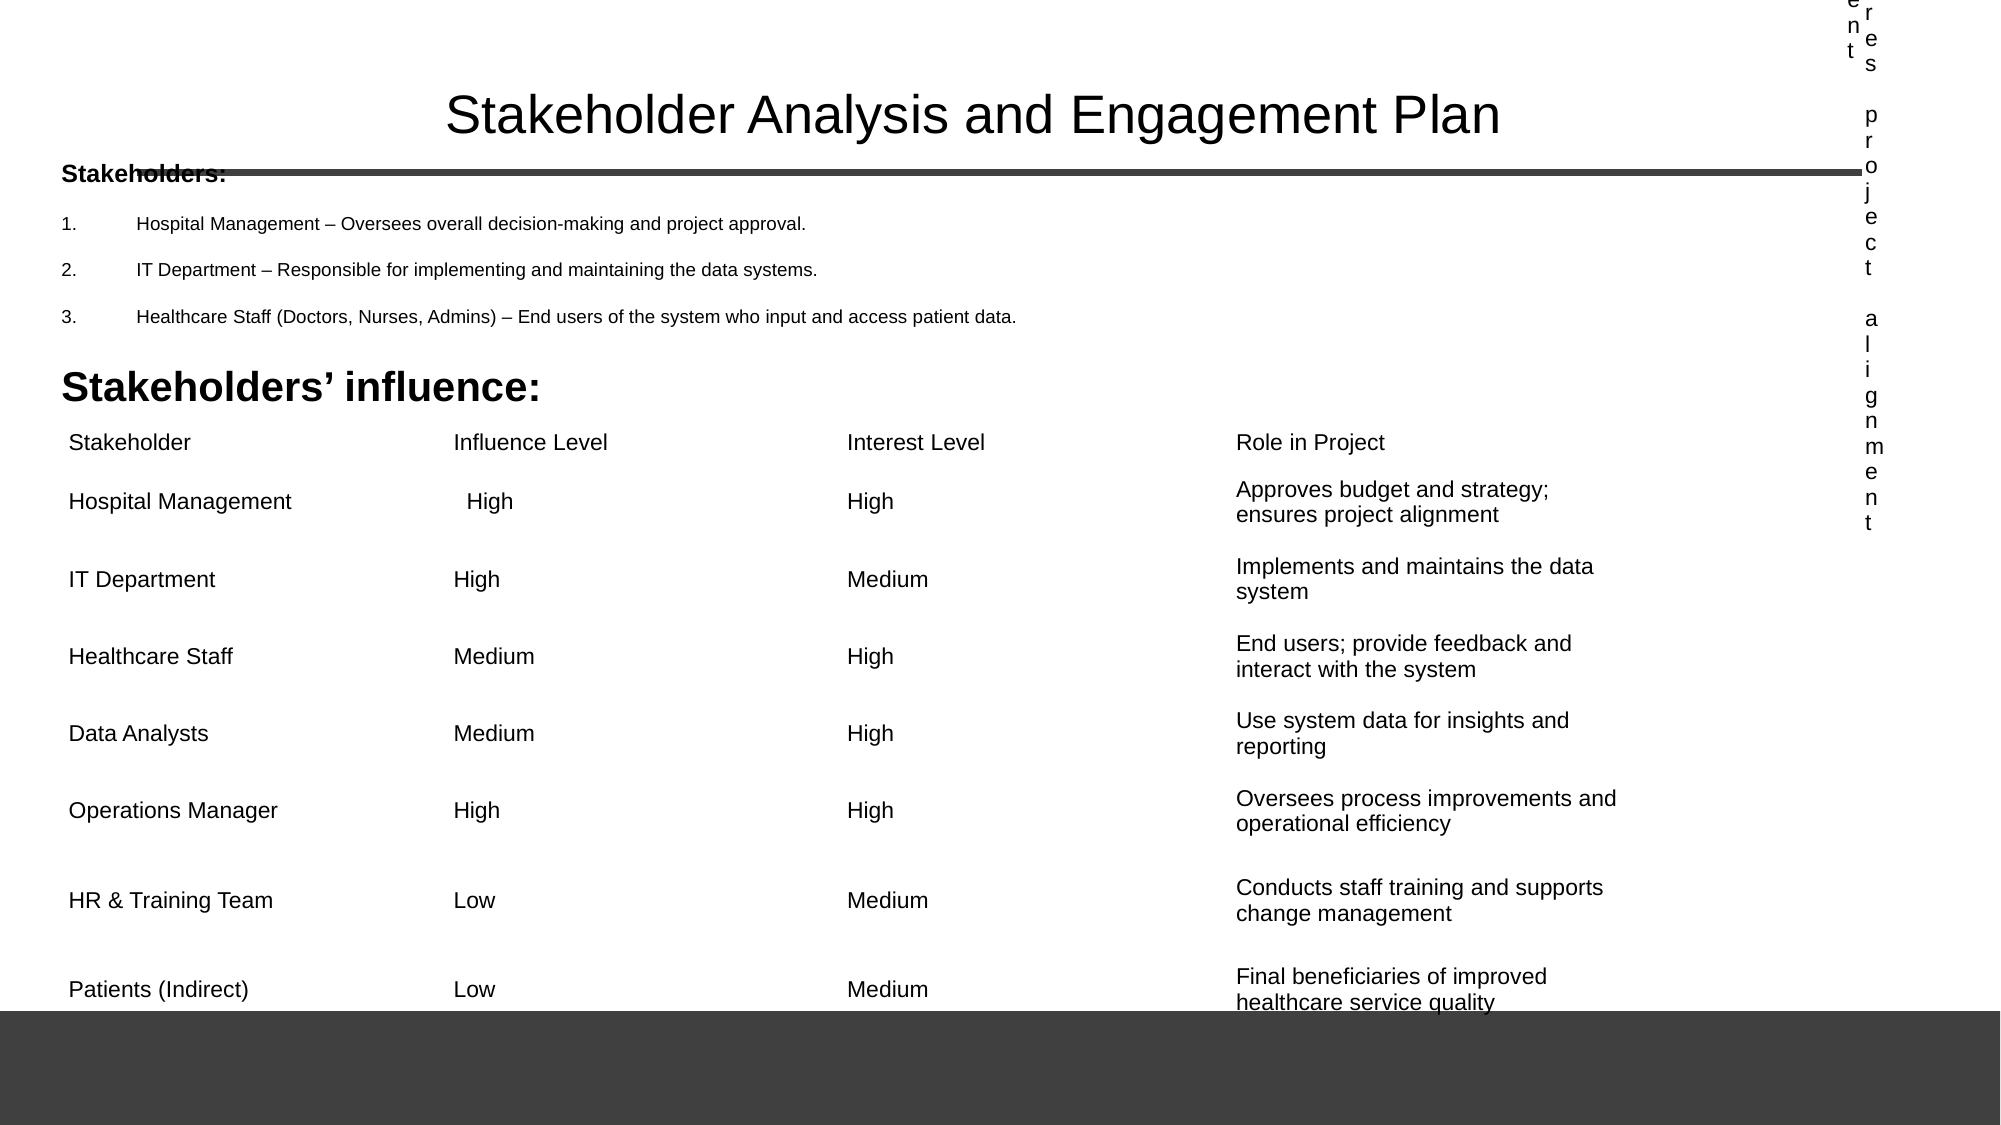

| Hospital Management | High | High | Approves budget and strategy; ensures project alignment |
| --- | --- | --- | --- |
# Stakeholder Analysis and Engagement Plan
Stakeholders:
Hospital Management – Oversees overall decision-making and project approval.
IT Department – Responsible for implementing and maintaining the data systems.
Healthcare Staff (Doctors, Nurses, Admins) – End users of the system who input and access patient data.
Stakeholders’ influence:

|  | Stakeholder | Influence Level | Interest Level | Role in Project |
| --- | --- | --- | --- | --- |
|  | Hospital Management | High | High | Approves budget and strategy; ensures project alignment |
|  | IT Department | High | Medium | Implements and maintains the data system |
|  | Healthcare Staff | Medium | High | End users; provide feedback and interact with the system |
|  | Data Analysts | Medium | High | Use system data for insights and reporting |
|  | Operations Manager | High | High | Oversees process improvements and operational efficiency |
|  | HR & Training Team | Low | Medium | Conducts staff training and supports change management |
|  | Patients (Indirect) | Low | Medium | Final beneficiaries of improved healthcare service quality |
|  |  |  |  |
| --- | --- | --- | --- |